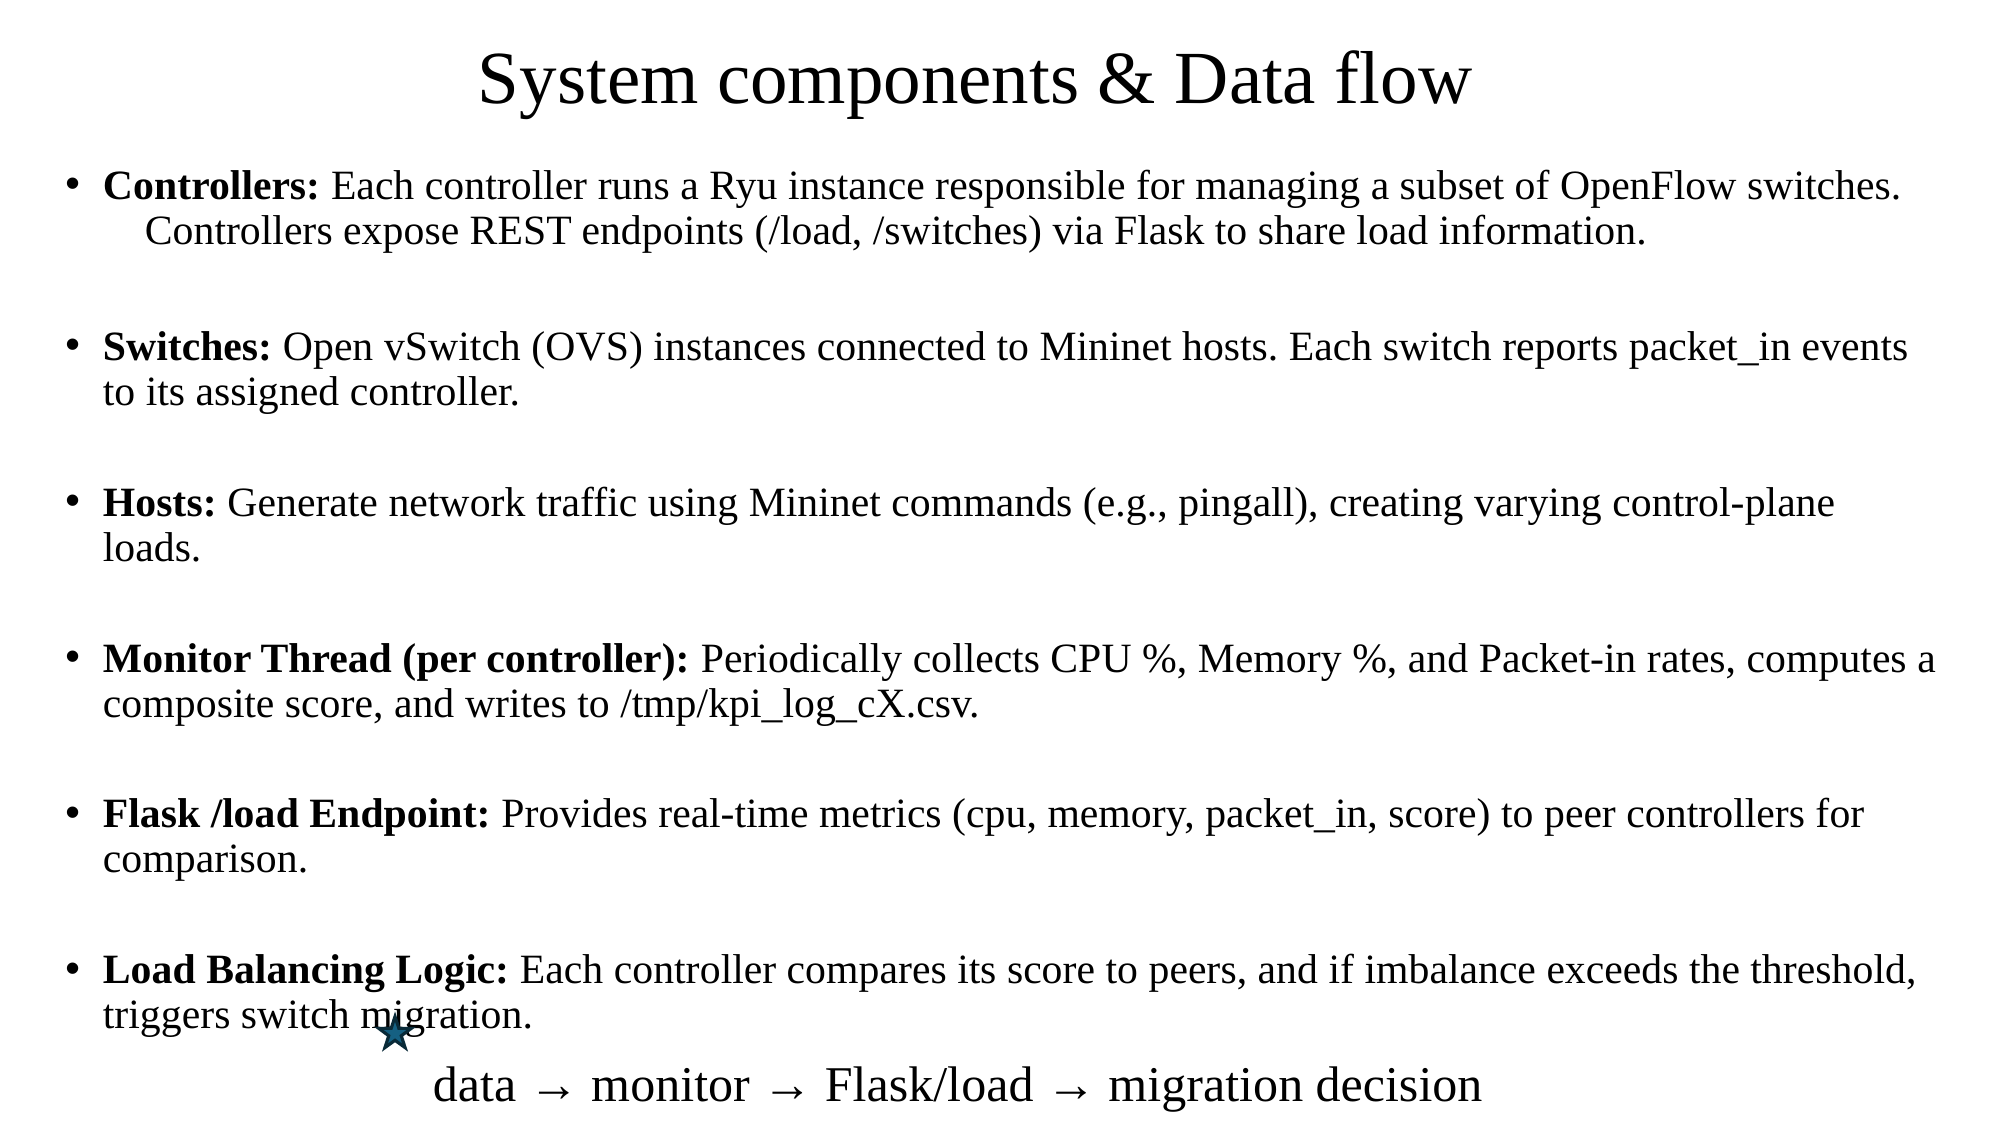

# System components & Data flow
Controllers: Each controller runs a Ryu instance responsible for managing a subset of OpenFlow switches.
    Controllers expose REST endpoints (/load, /switches) via Flask to share load information.
Switches: Open vSwitch (OVS) instances connected to Mininet hosts. Each switch reports packet_in events to its assigned controller.
Hosts: Generate network traffic using Mininet commands (e.g., pingall), creating varying control-plane loads.
Monitor Thread (per controller): Periodically collects CPU %, Memory %, and Packet-in rates, computes a composite score, and writes to /tmp/kpi_log_cX.csv.
Flask /load Endpoint: Provides real-time metrics (cpu, memory, packet_in, score) to peer controllers for comparison.
Load Balancing Logic: Each controller compares its score to peers, and if imbalance exceeds the threshold, triggers switch migration.
                                   data → monitor → Flask/load → migration decision